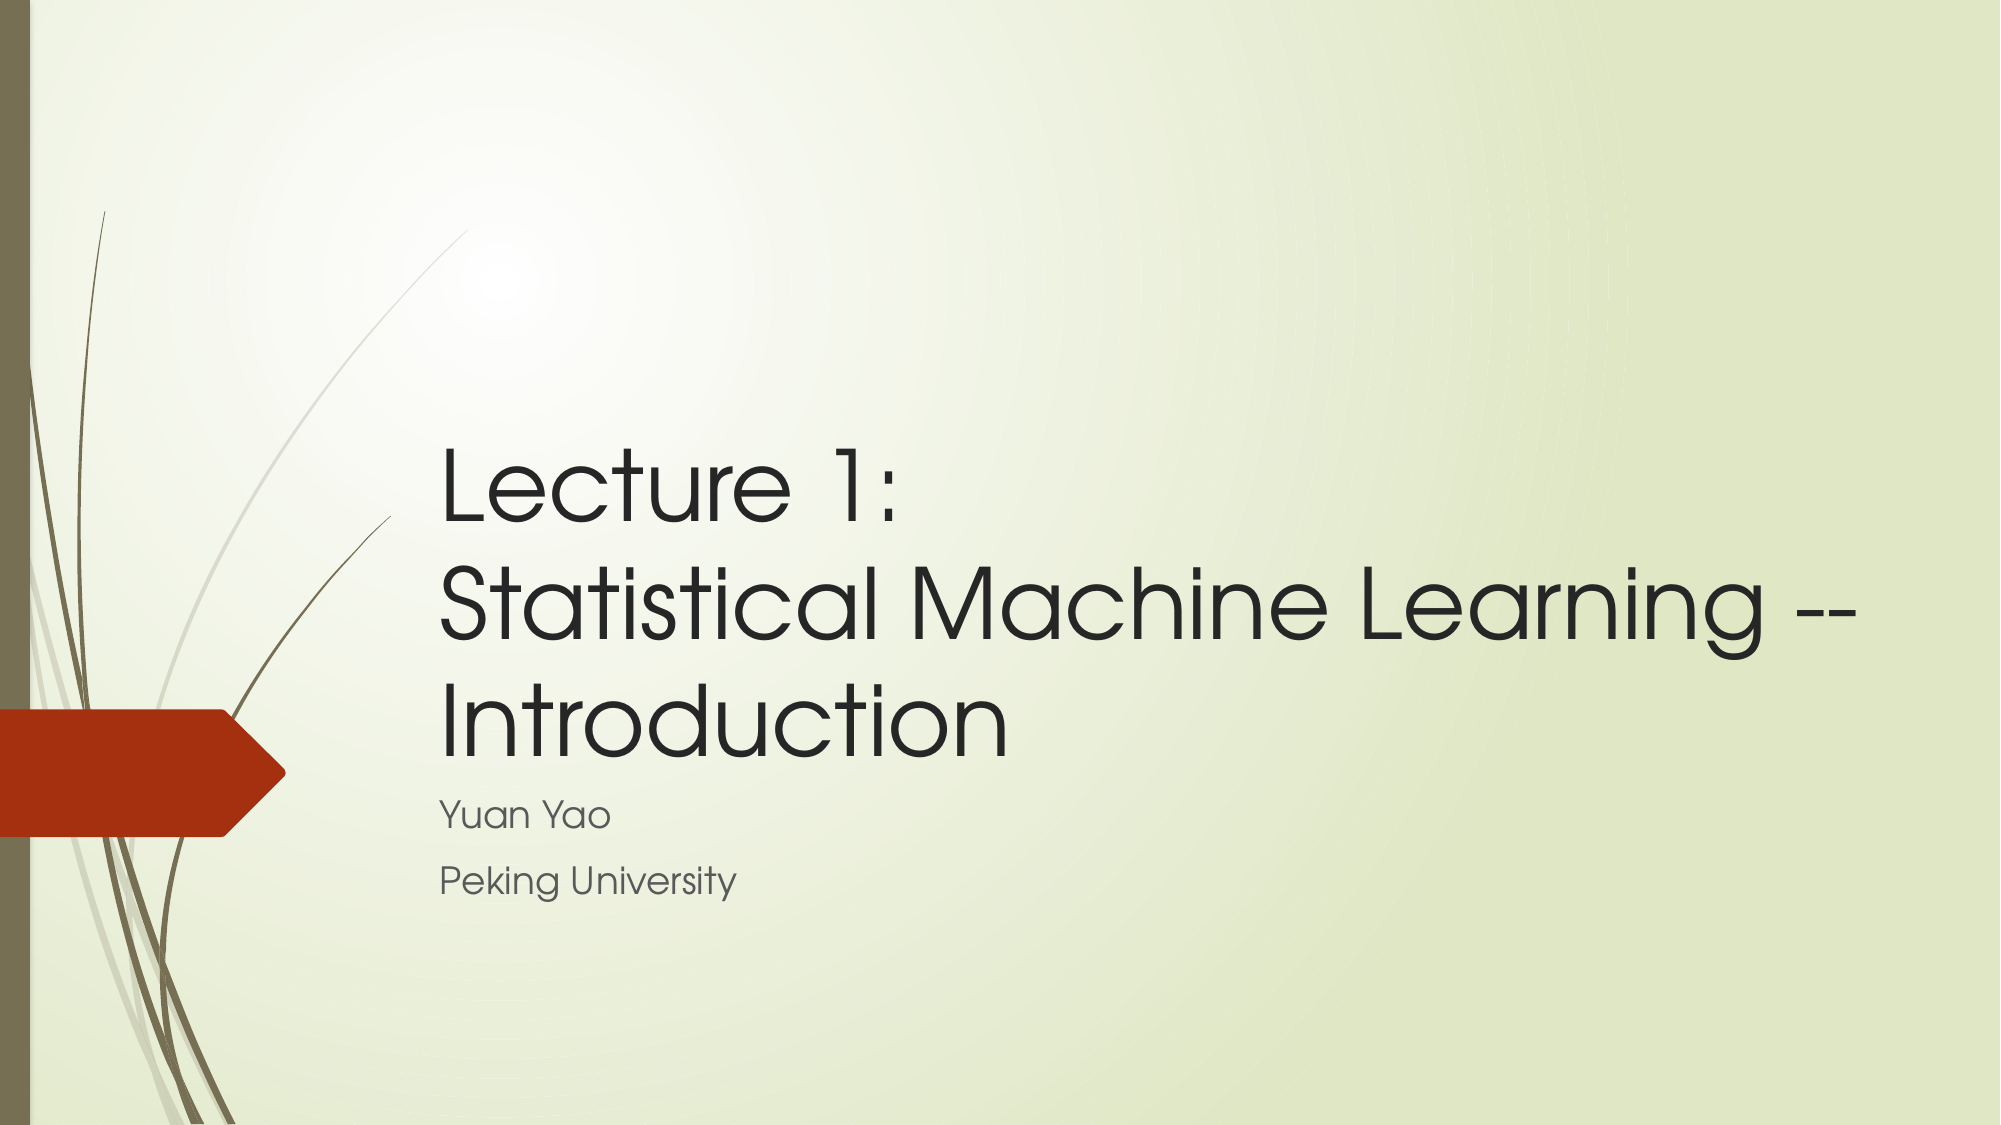

# Lecture 1: Statistical Machine Learning -- Introduction
Yuan Yao
Peking University